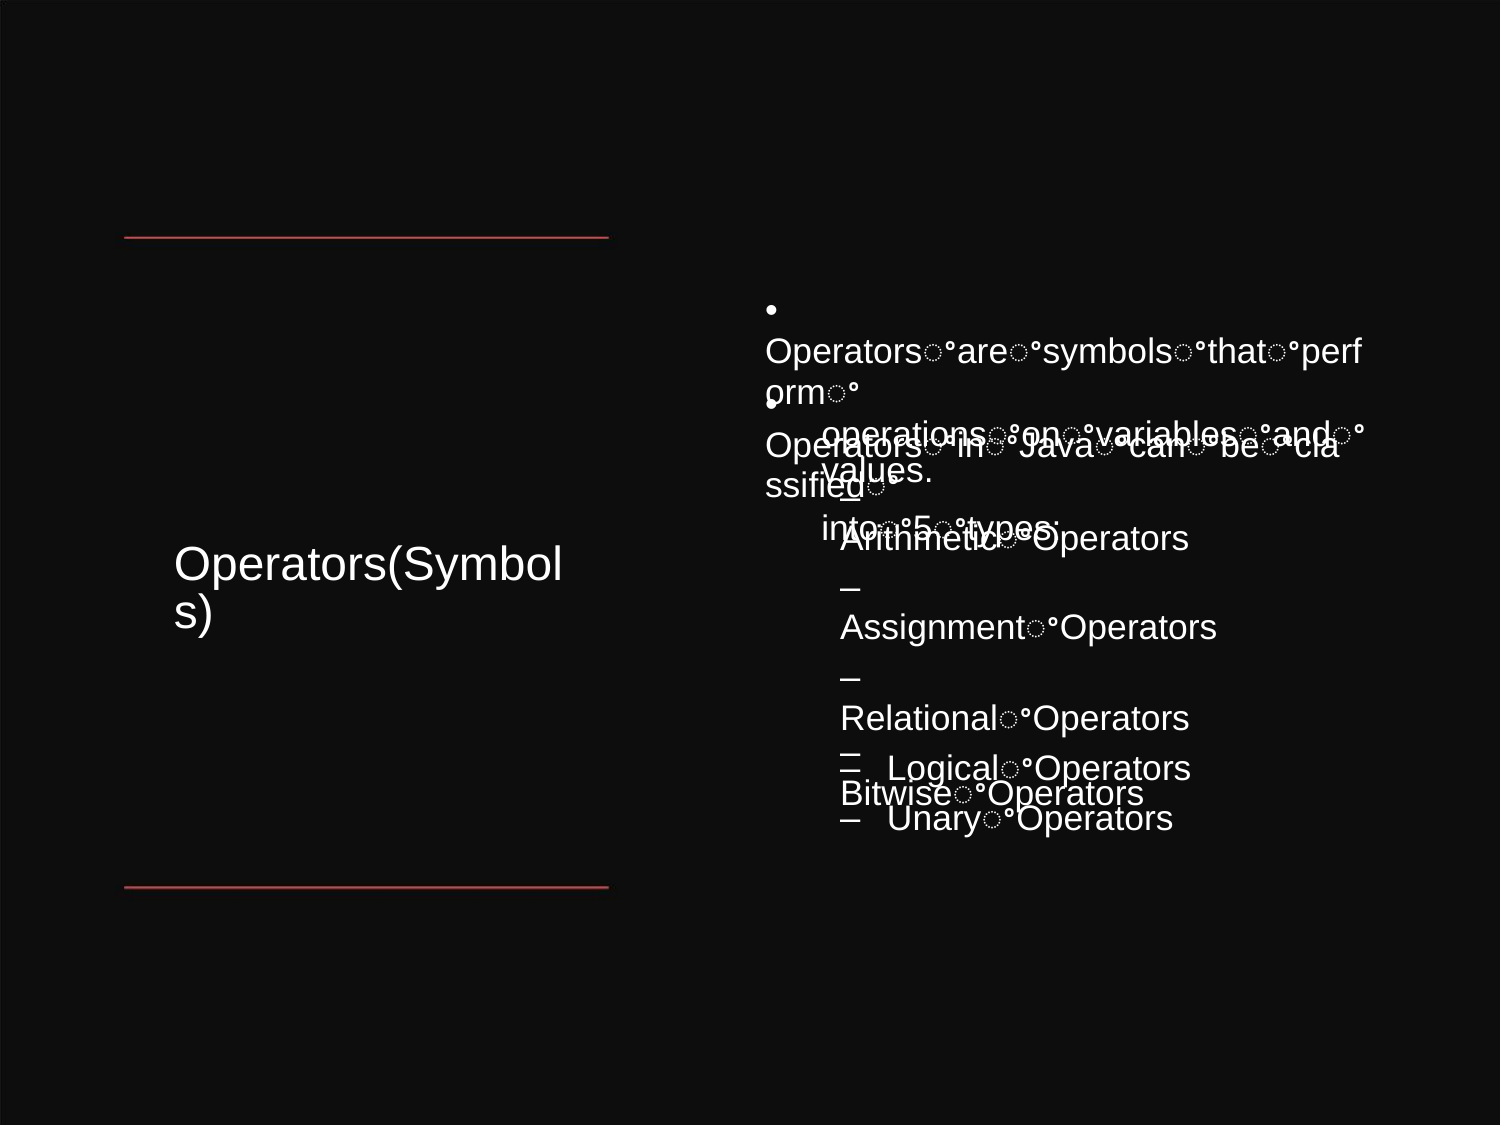

• Operatorsꢀareꢀsymbolsꢀthatꢀperformꢀ
operationsꢀonꢀvariablesꢀandꢀvalues.
• OperatorsꢀinꢀJavaꢀcanꢀbeꢀclassifiedꢀ
intoꢀ5ꢀtypes:
– ArithmeticꢀOperators
– AssignmentꢀOperators
– RelationalꢀOperators
– LogicalꢀOperators
– UnaryꢀOperators
Operators(Symbols)
– BitwiseꢀOperators